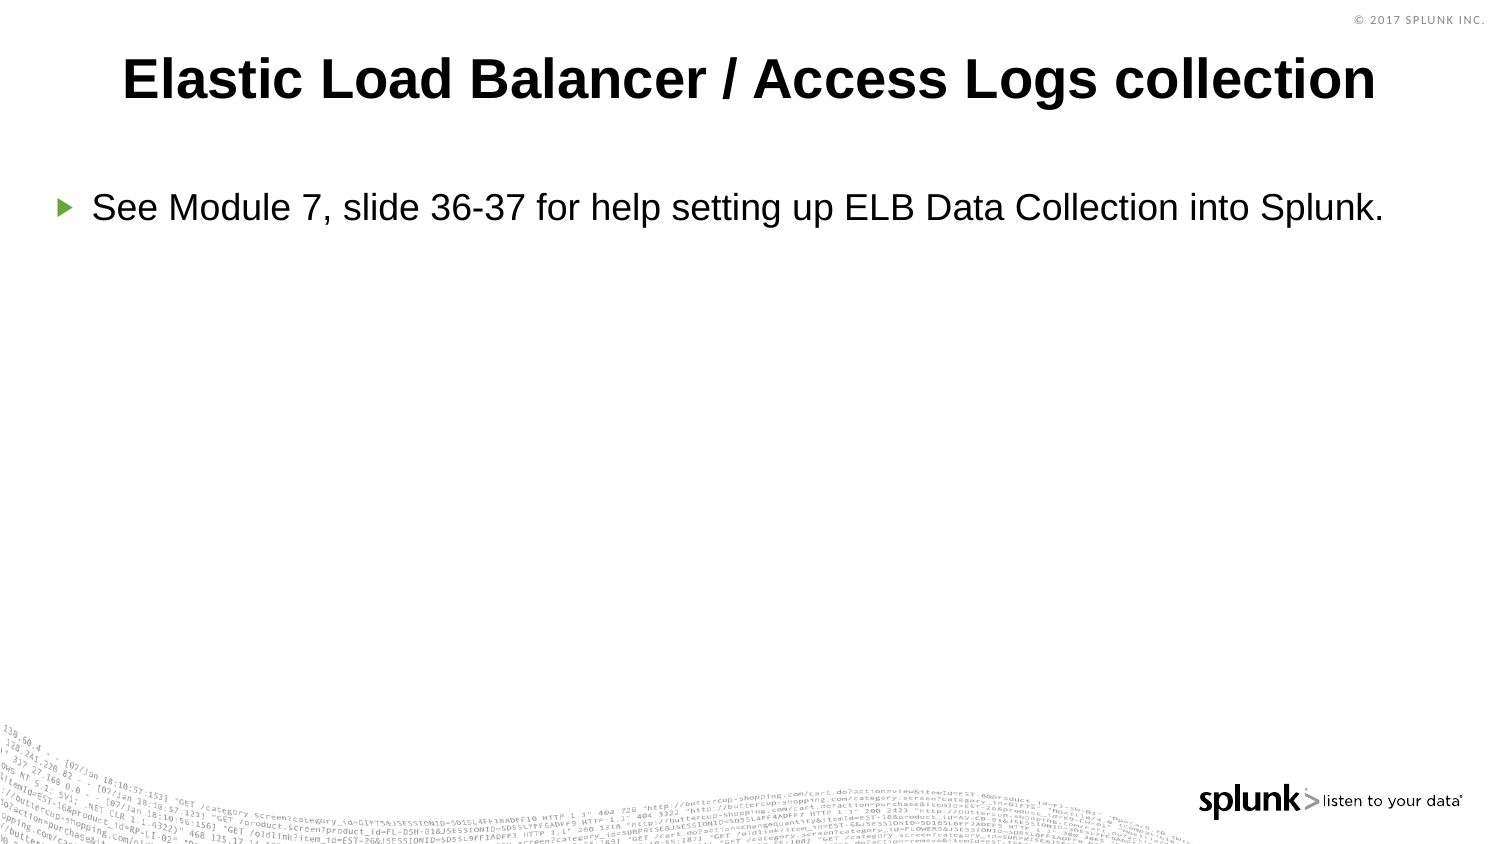

# Elastic Load Balancer / Access Logs collection
See Module 7, slide 36-37 for help setting up ELB Data Collection into Splunk.